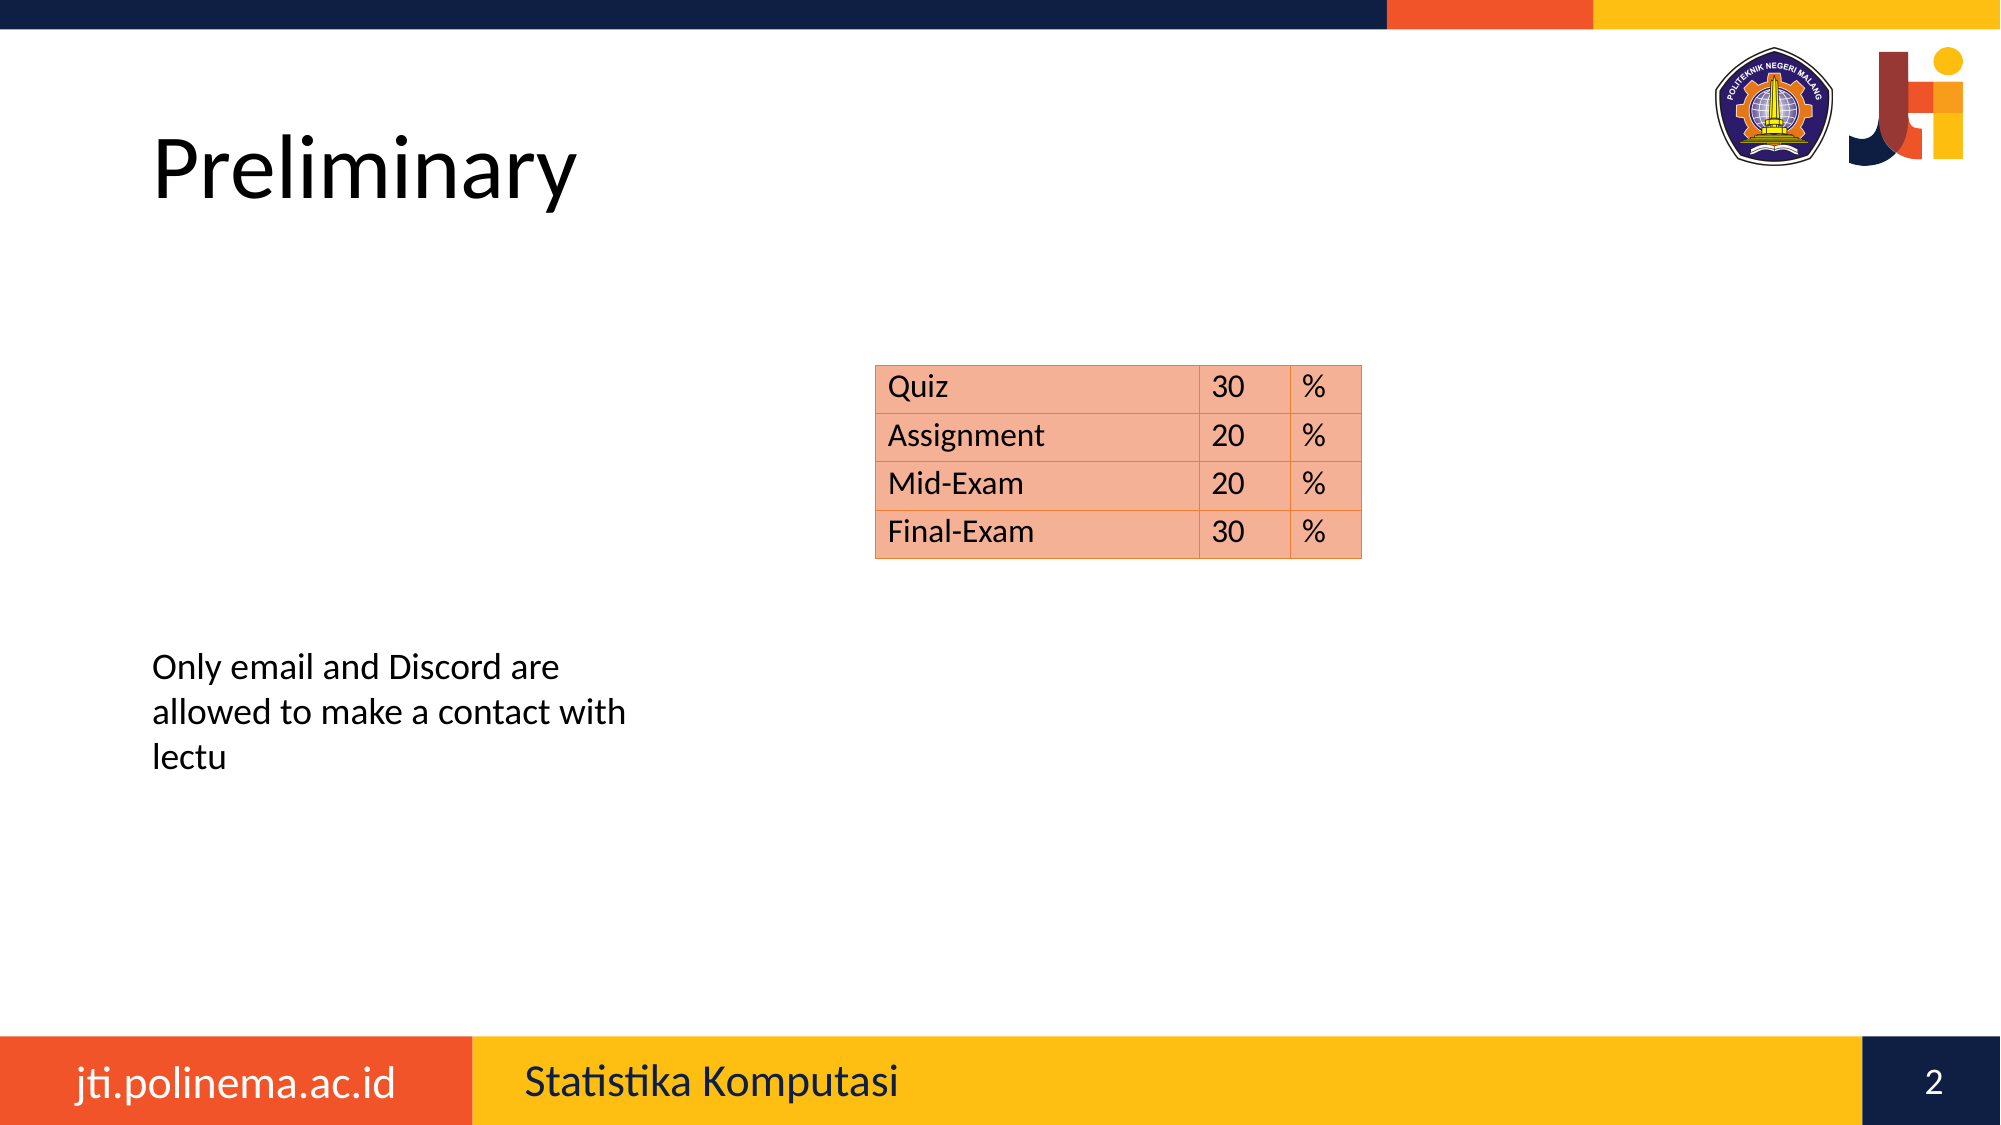

# Preliminary
| Quiz | 30 | % |
| --- | --- | --- |
| Assignment | 20 | % |
| Mid-Exam | 20 | % |
| Final-Exam | 30 | % |
Only email and Discord are allowed to make a contact with lectu
2